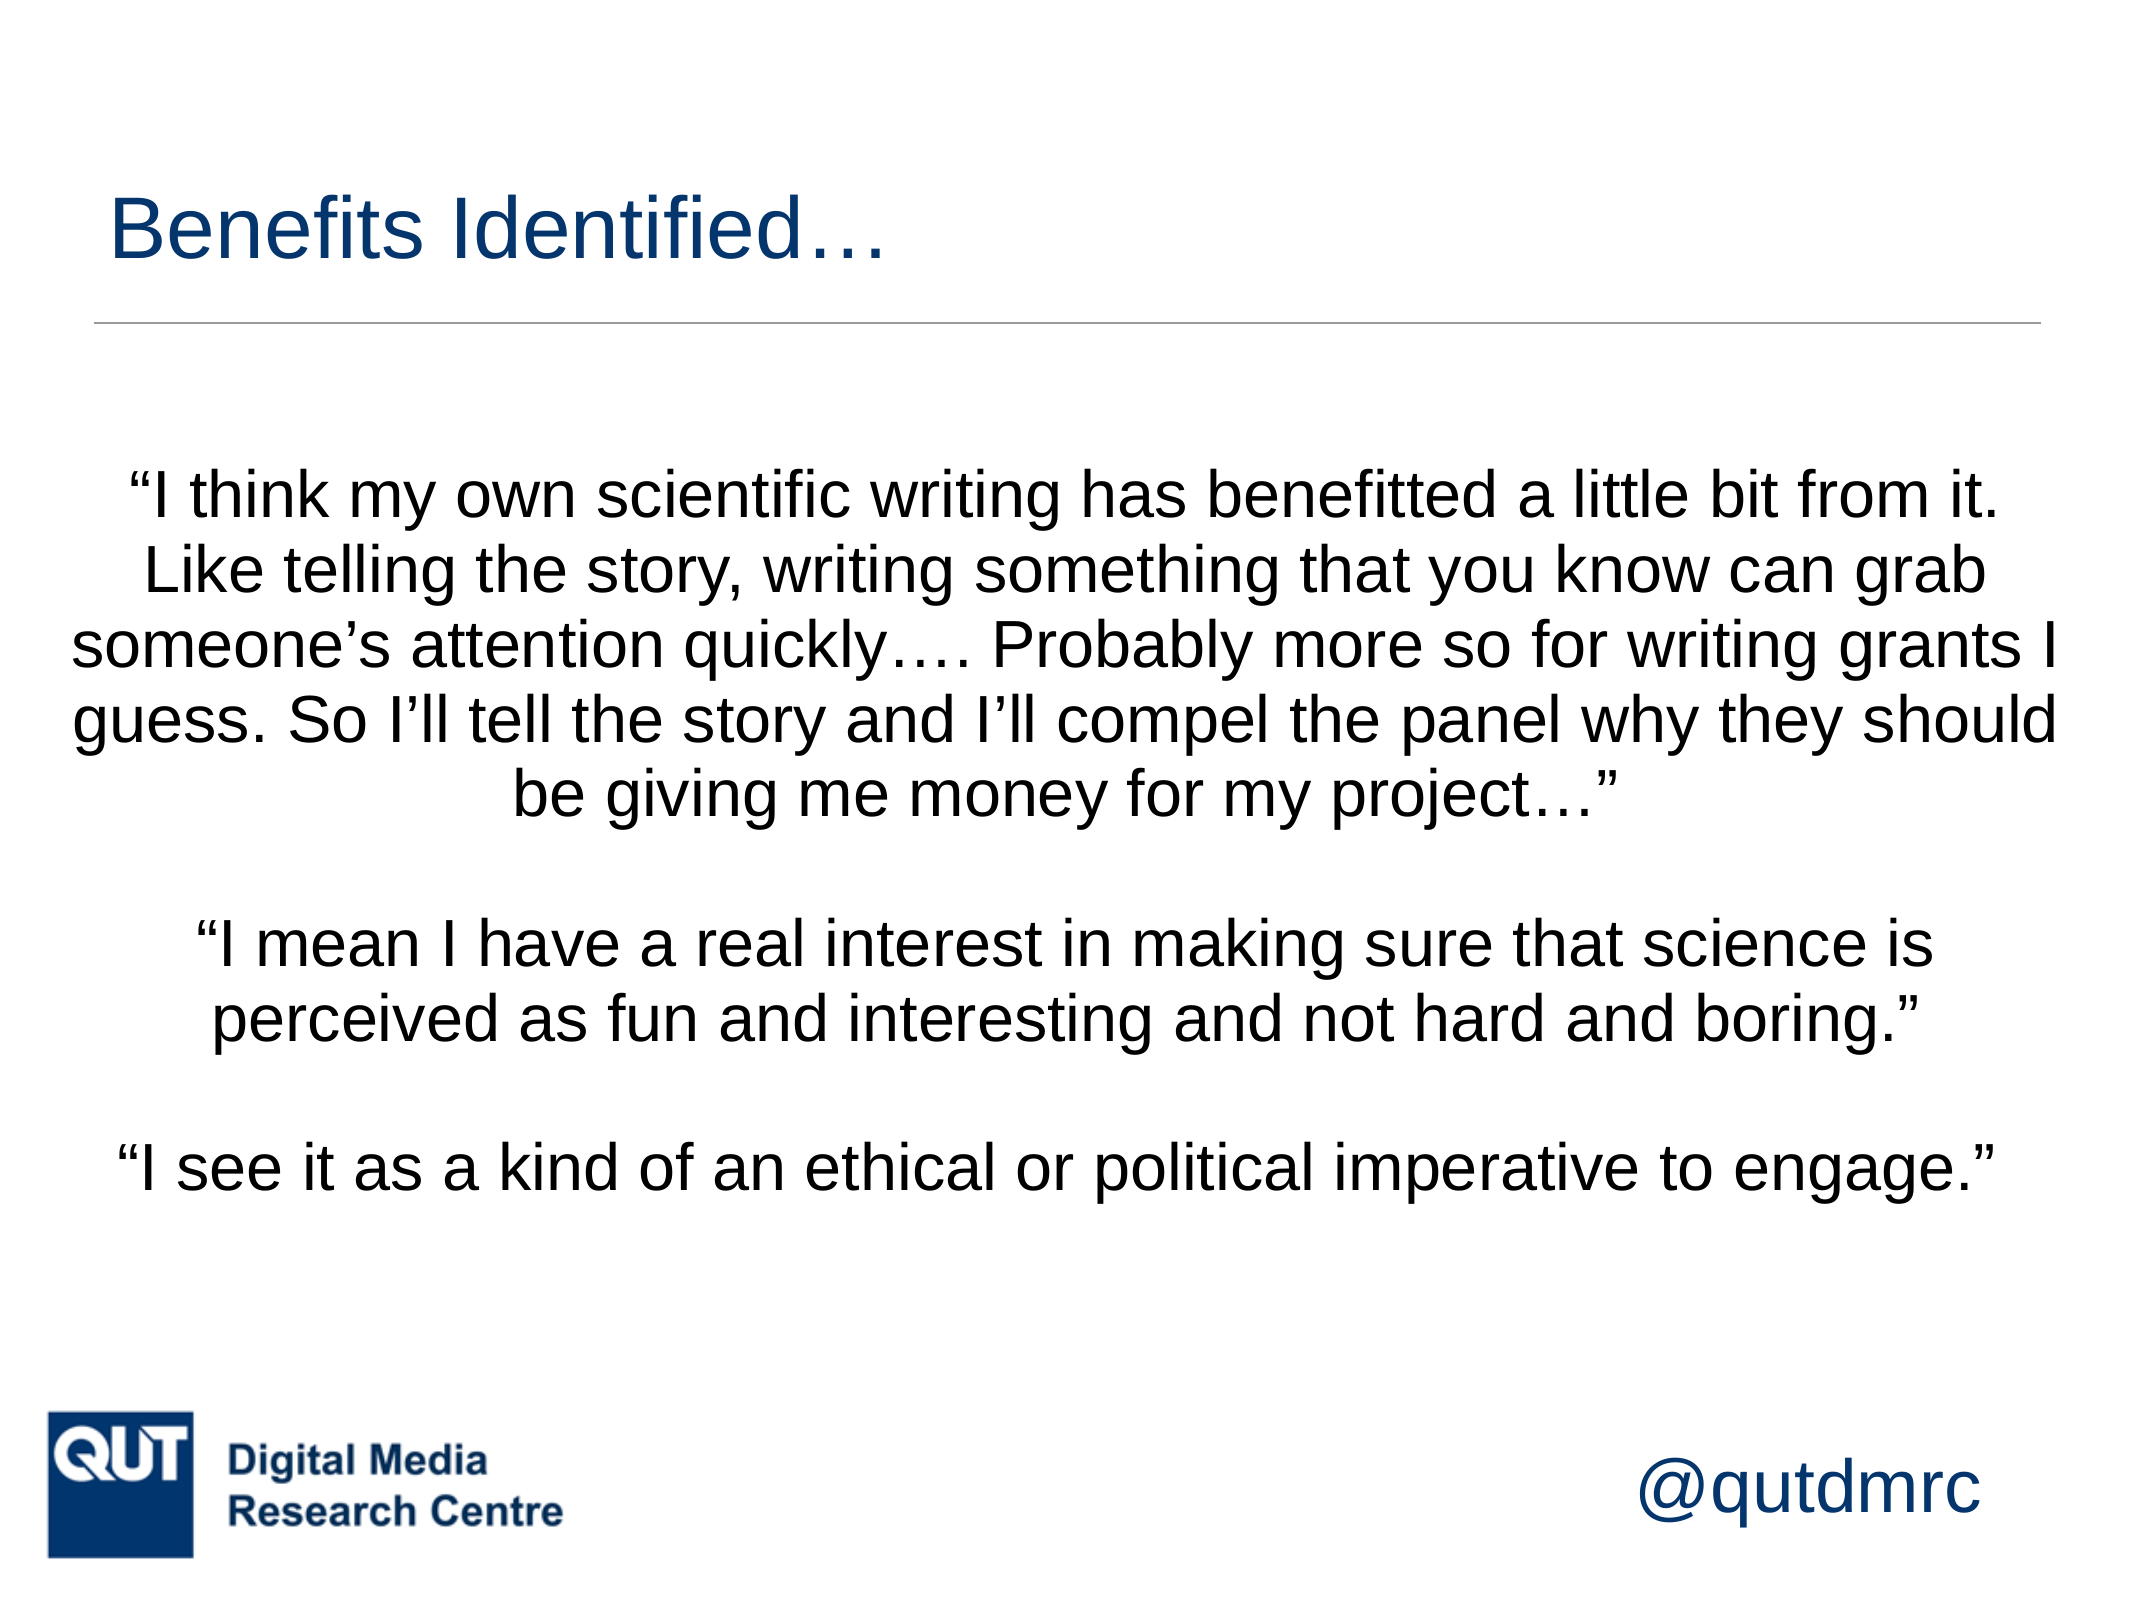

# Benefits Identified…

“I think my own scientific writing has benefitted a little bit from it. Like telling the story, writing something that you know can grab someone’s attention quickly…. Probably more so for writing grants I guess. So I’ll tell the story and I’ll compel the panel why they should be giving me money for my project…”

“I mean I have a real interest in making sure that science is perceived as fun and interesting and not hard and boring.”

“I see it as a kind of an ethical or political imperative to engage.”